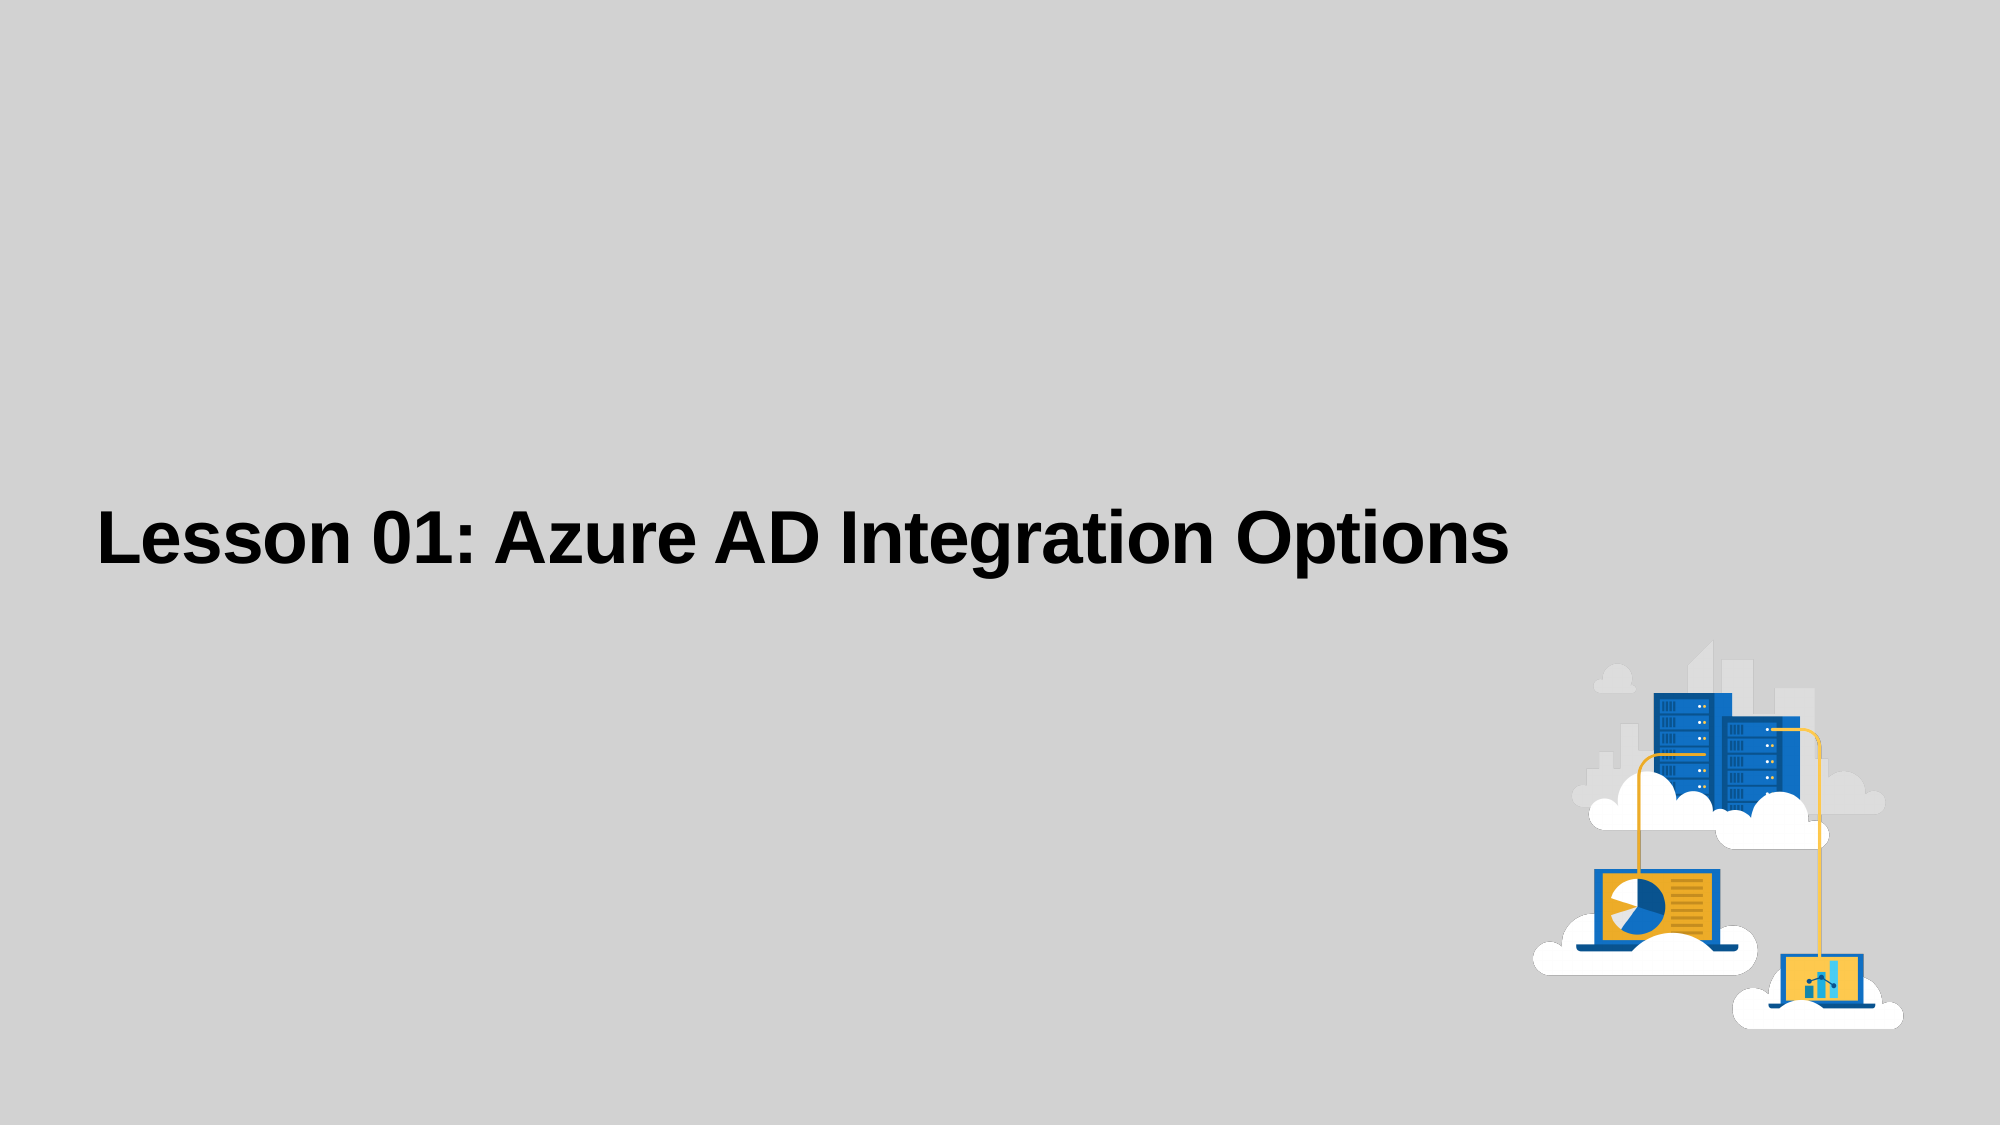

# Lesson 01: Azure AD Integration Options